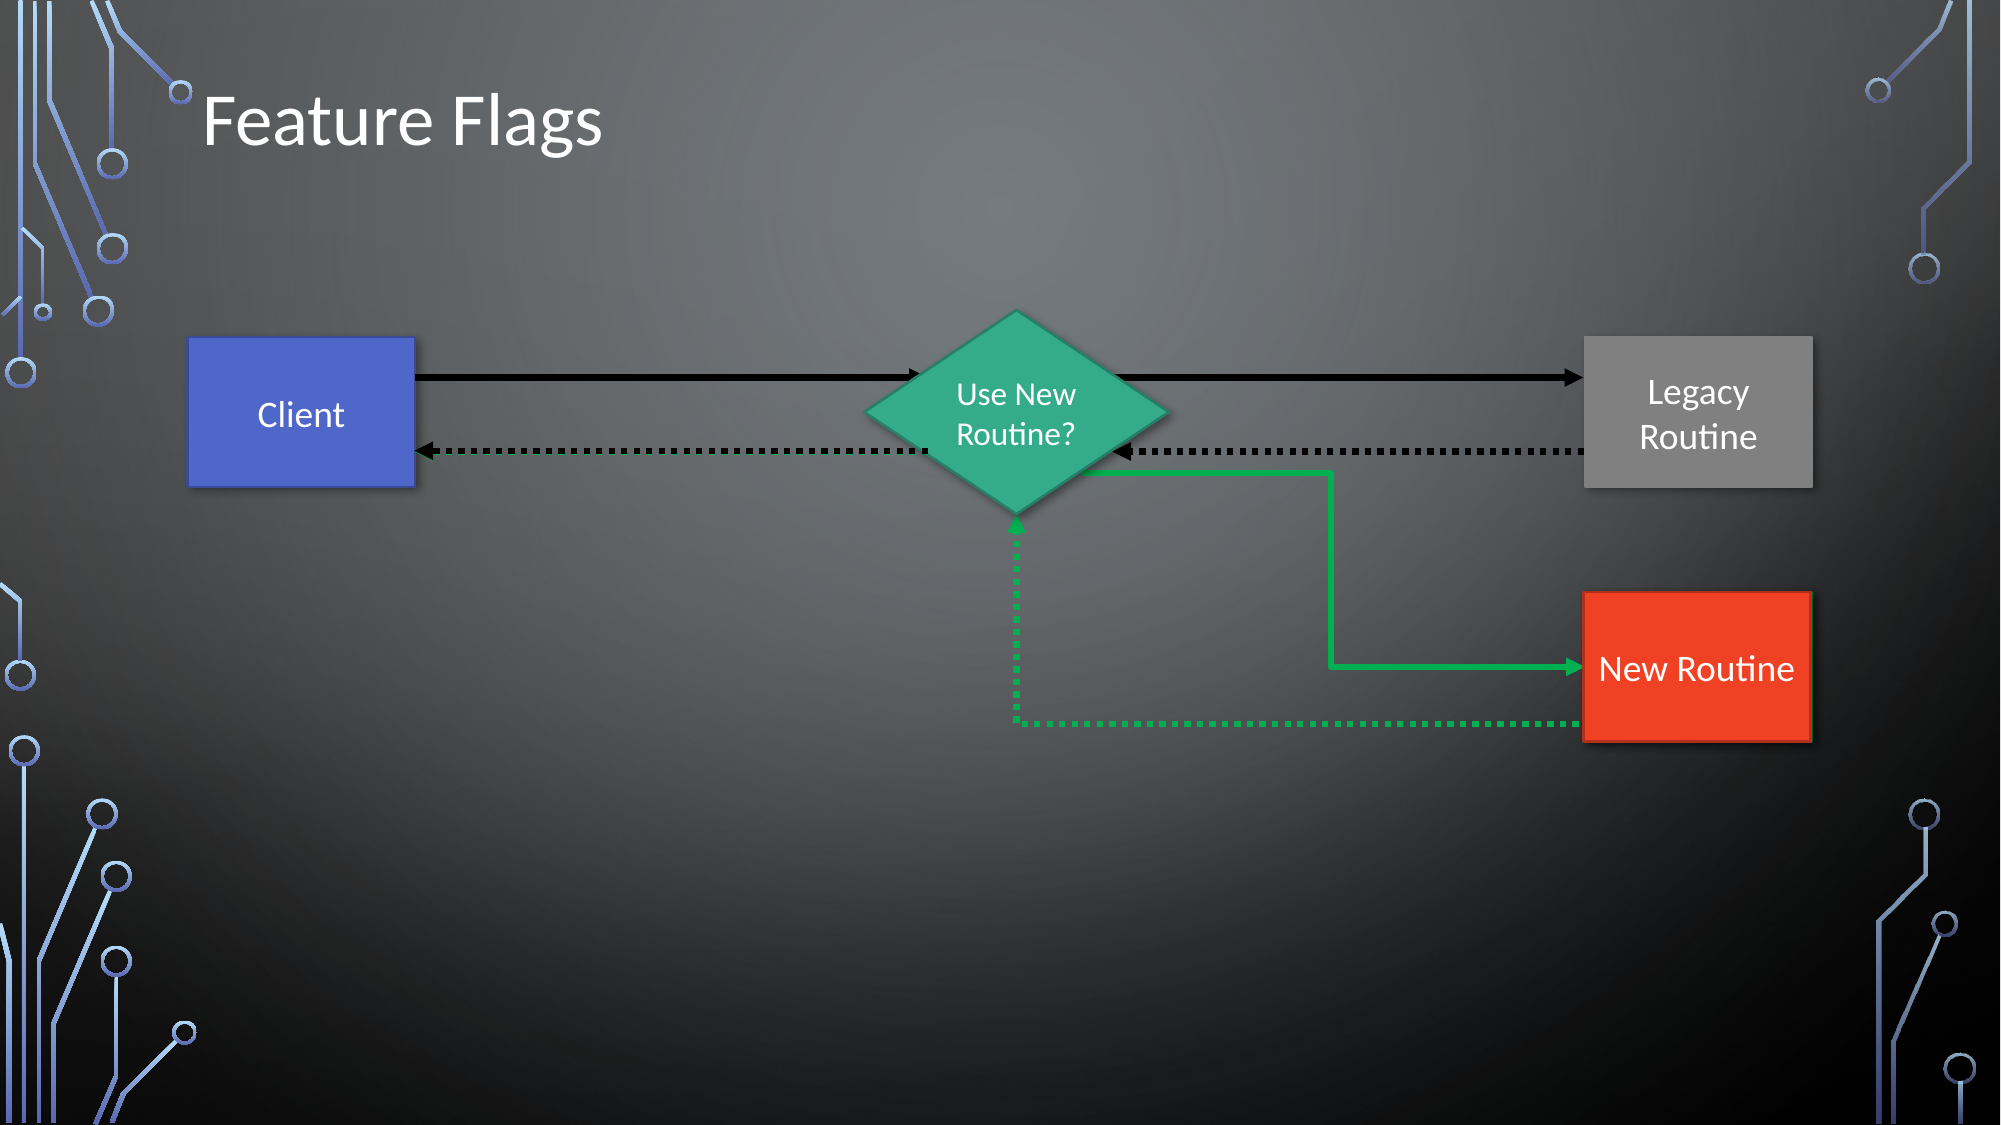

# Feature Flags
Use New Routine?
Client
Legacy Routine
New Routine
New Routine